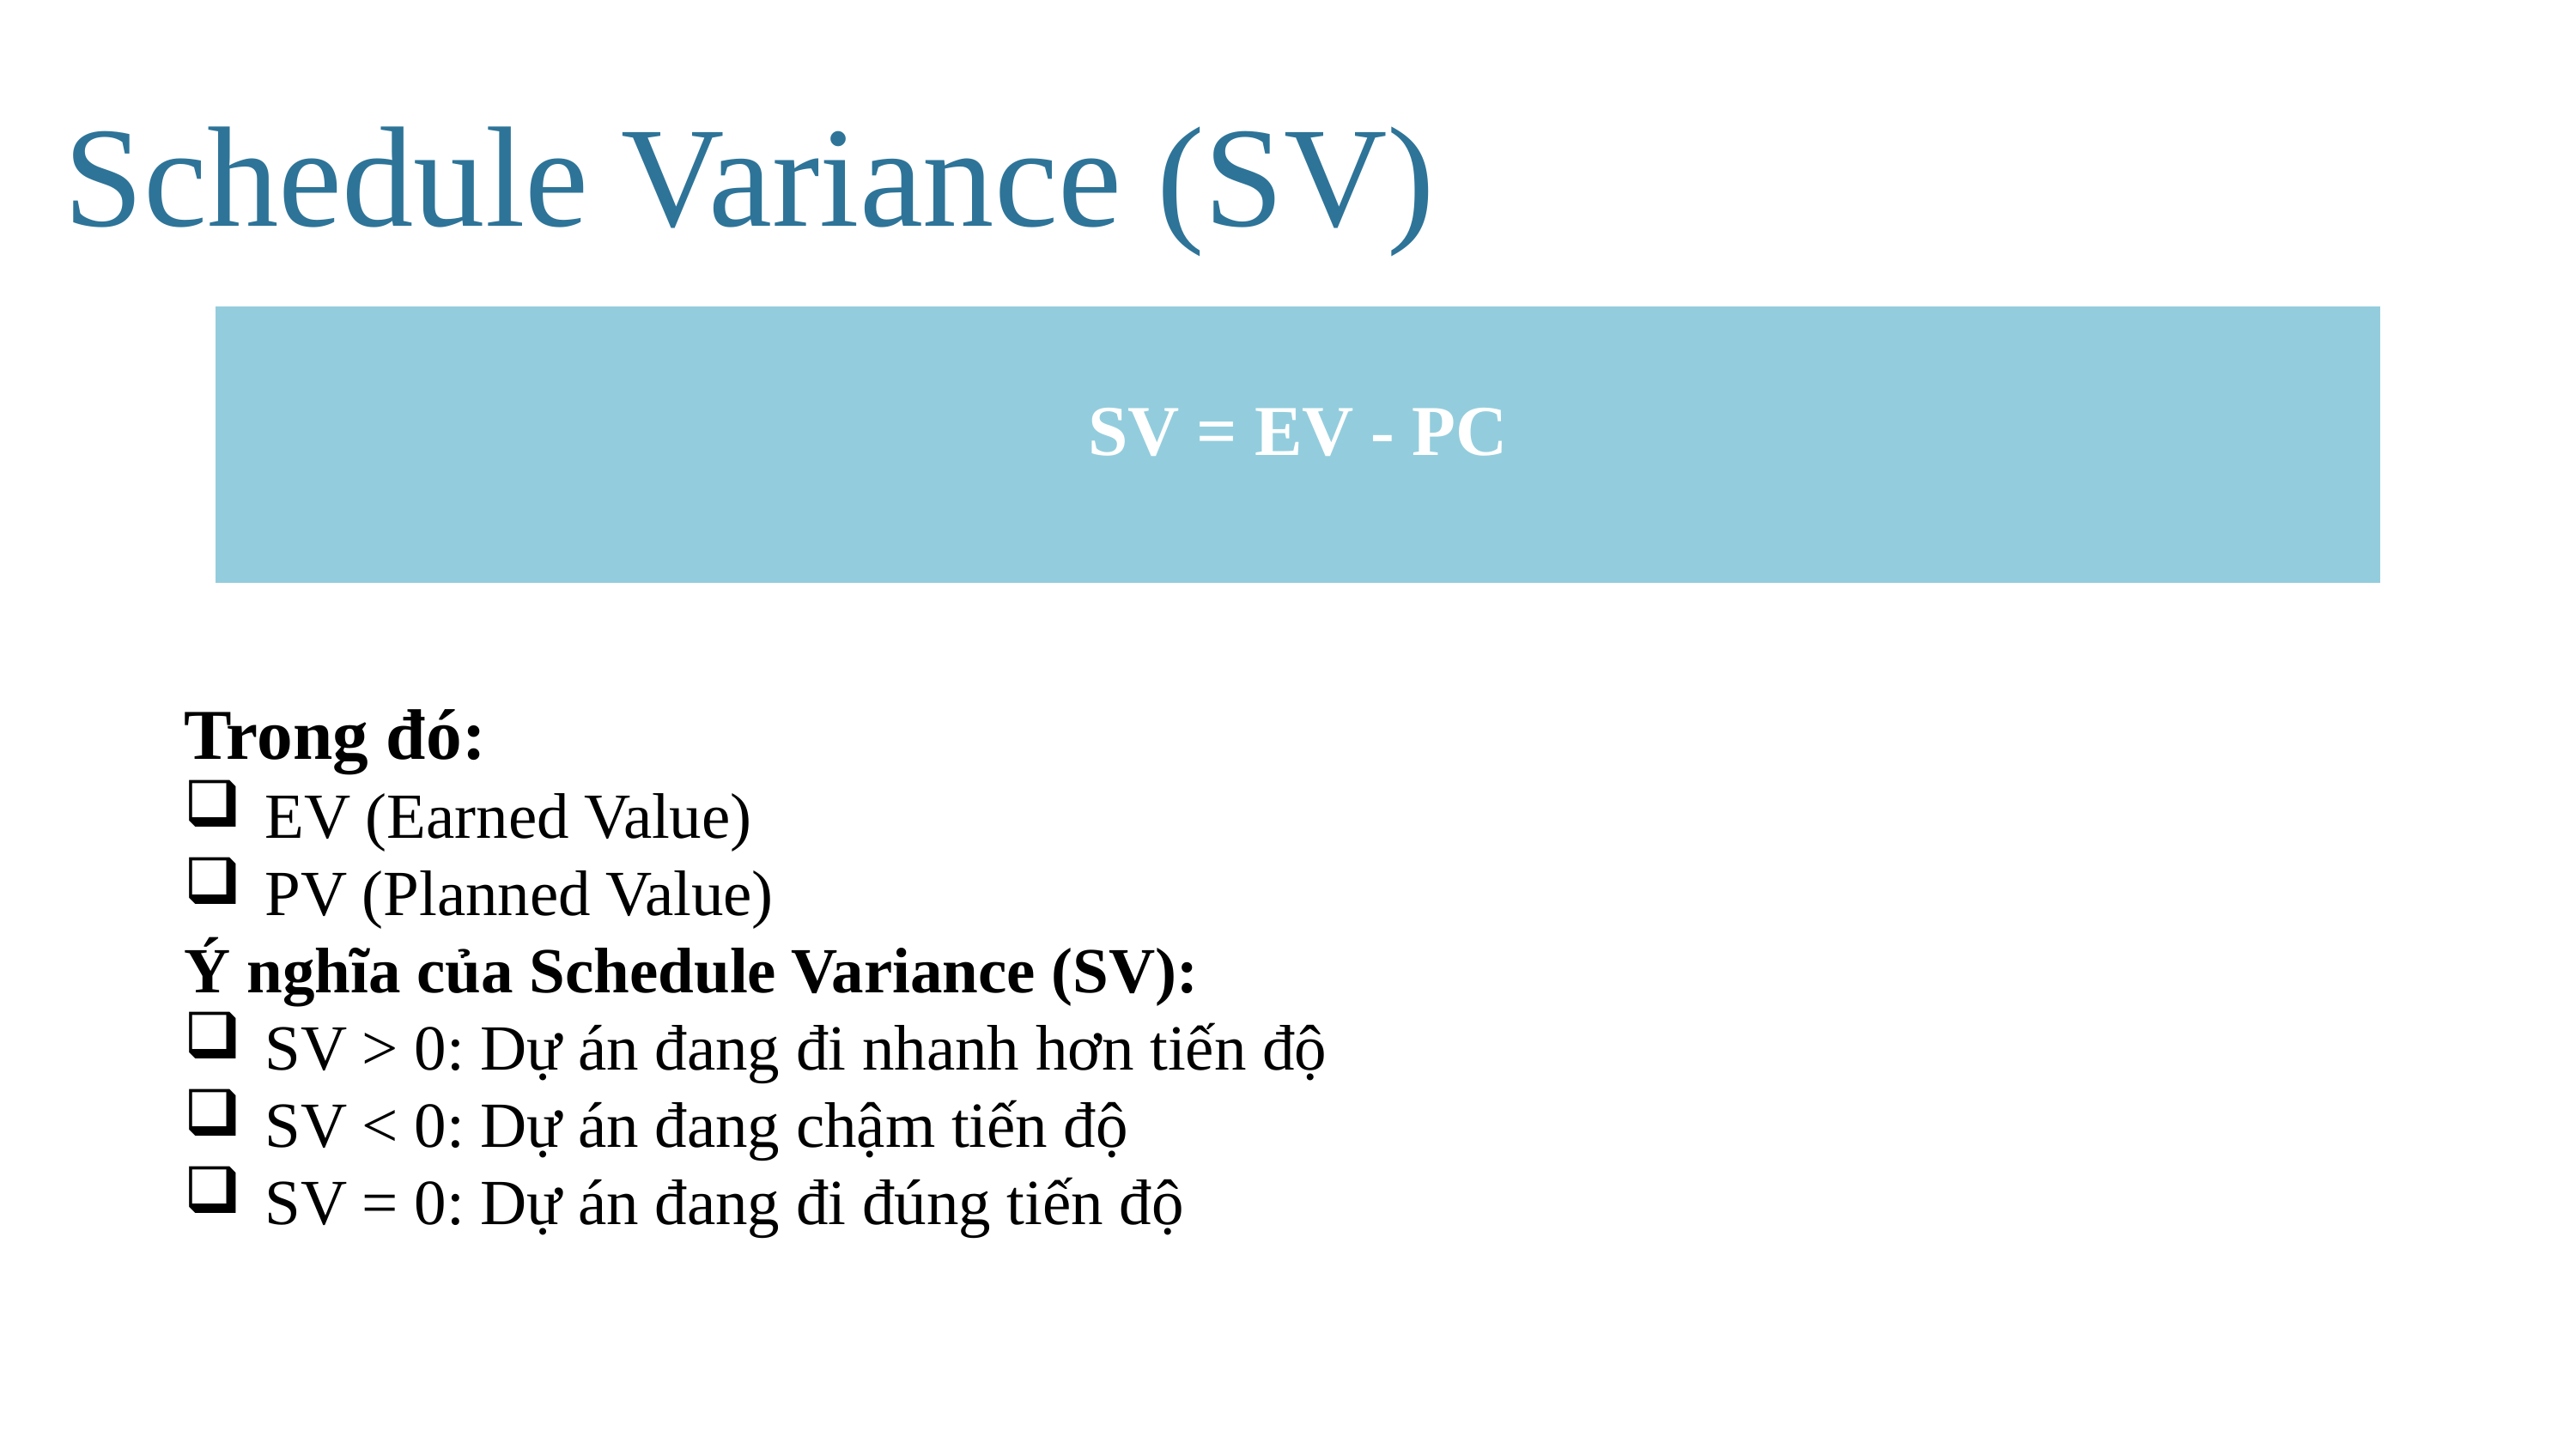

Schedule Variance (SV)
| SV = EV - PC |
| --- |
Trong đó:
EV (Earned Value)
PV (Planned Value)
Ý nghĩa của Schedule Variance (SV):
SV > 0: Dự án đang đi nhanh hơn tiến độ
SV < 0: Dự án đang chậm tiến độ
SV = 0: Dự án đang đi đúng tiến độ